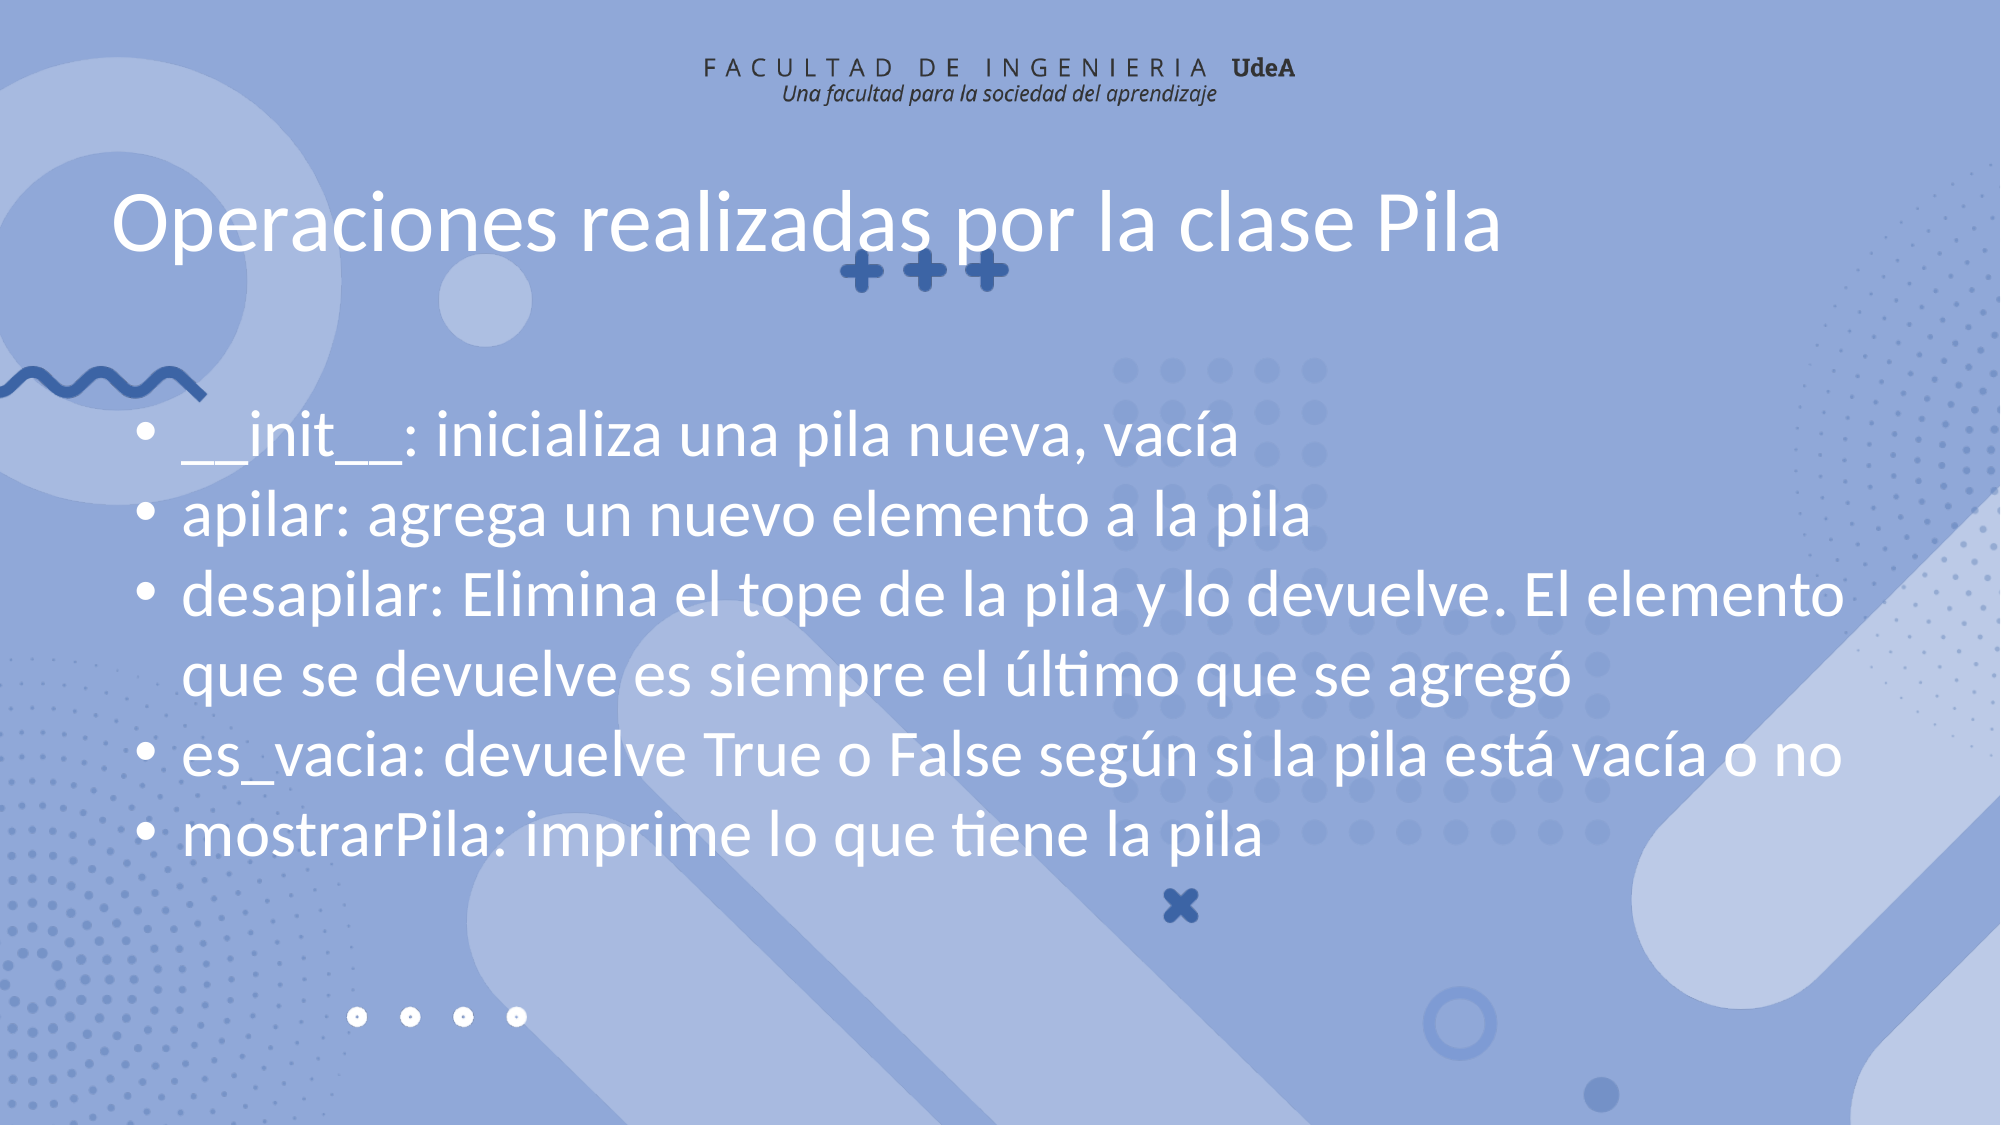

# Operaciones realizadas por la clase Pila
__init__: inicializa una pila nueva, vacía
apilar: agrega un nuevo elemento a la pila
desapilar: Elimina el tope de la pila y lo devuelve. El elemento que se devuelve es siempre el último que se agregó
es_vacia: devuelve True o False según si la pila está vacía o no
mostrarPila: imprime lo que tiene la pila